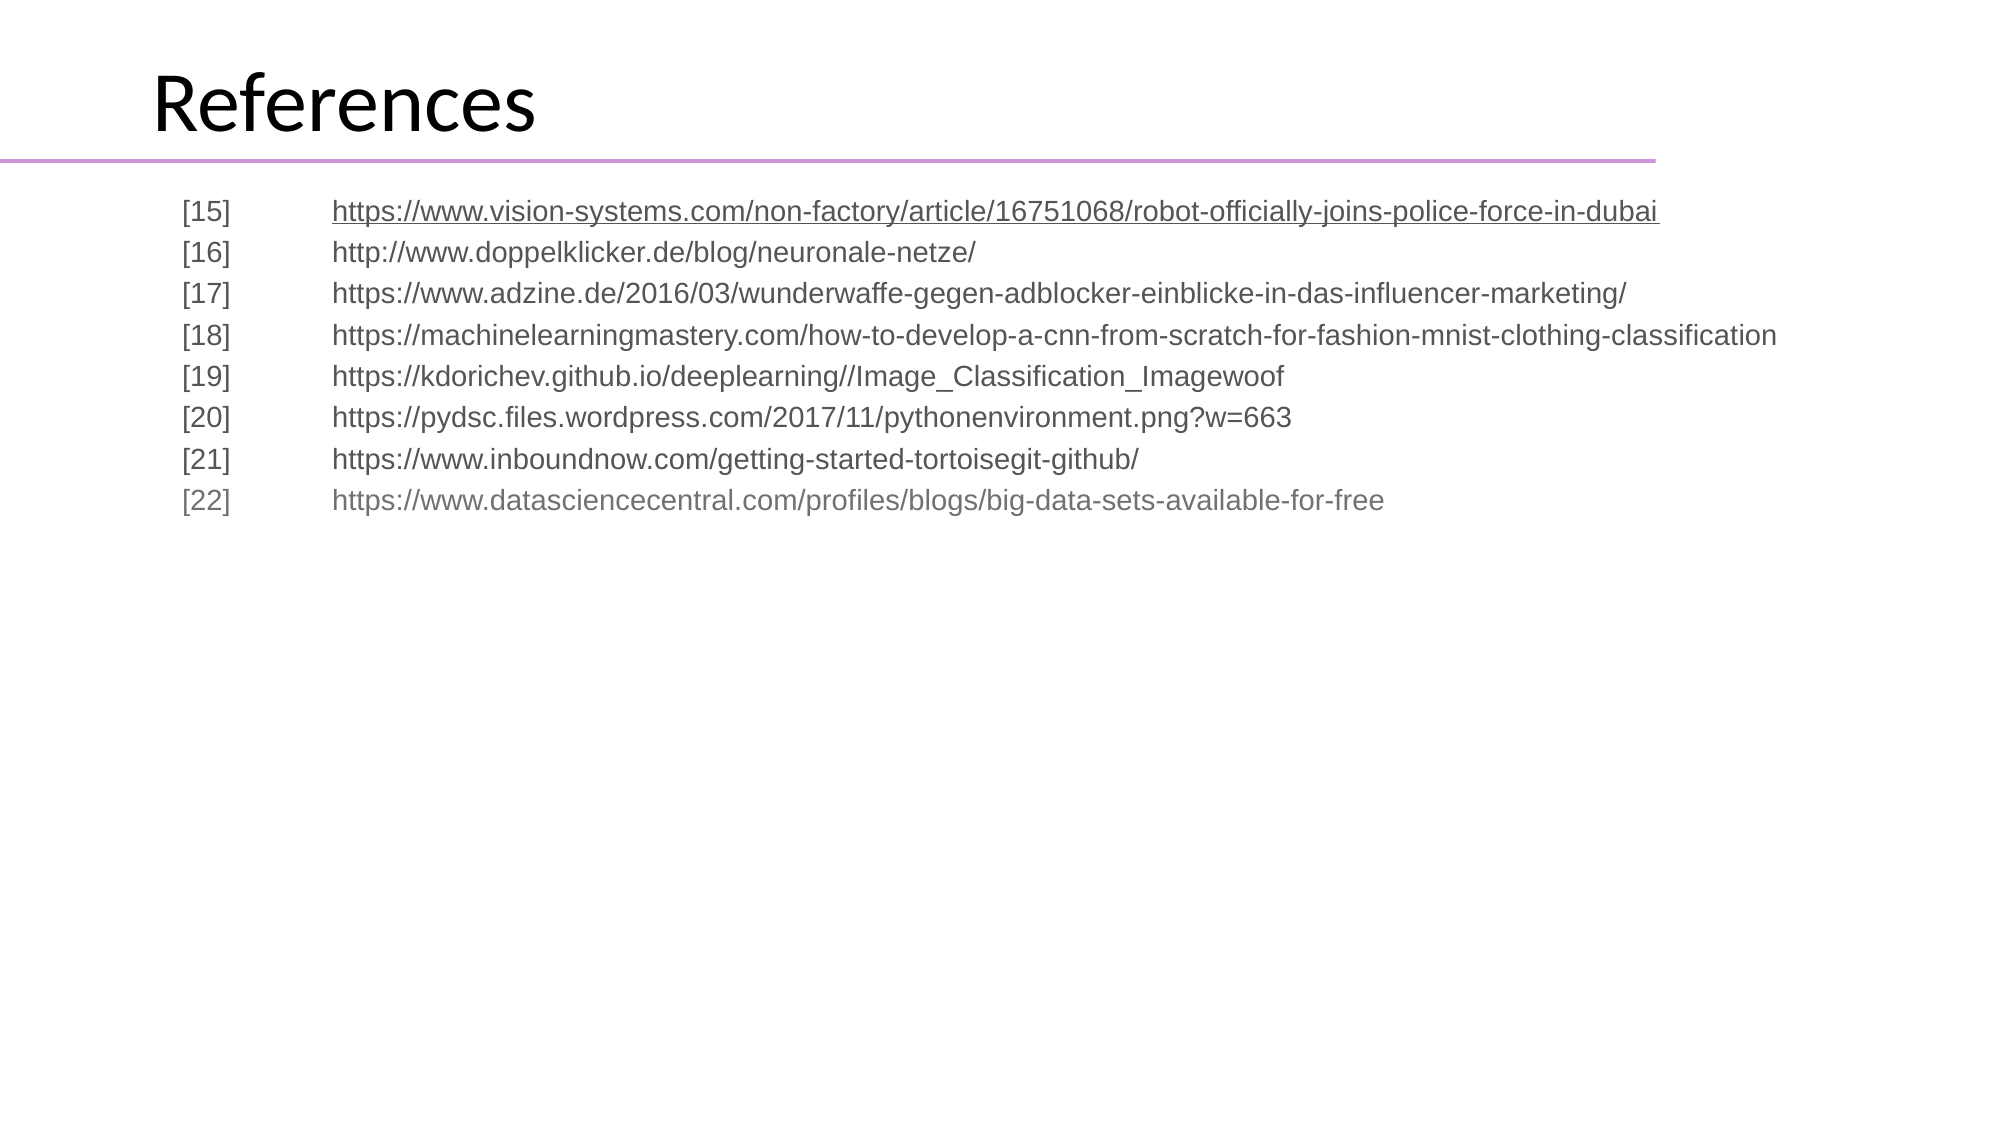

# References
[15]	https://www.vision-systems.com/non-factory/article/16751068/robot-officially-joins-police-force-in-dubai
[16]	http://www.doppelklicker.de/blog/neuronale-netze/
[17]	https://www.adzine.de/2016/03/wunderwaffe-gegen-adblocker-einblicke-in-das-influencer-marketing/
[18]	https://machinelearningmastery.com/how-to-develop-a-cnn-from-scratch-for-fashion-mnist-clothing-classification
[19]	https://kdorichev.github.io/deeplearning//Image_Classification_Imagewoof
[20]	https://pydsc.files.wordpress.com/2017/11/pythonenvironment.png?w=663
[21] 	https://www.inboundnow.com/getting-started-tortoisegit-github/
[22]	https://www.datasciencecentral.com/profiles/blogs/big-data-sets-available-for-free